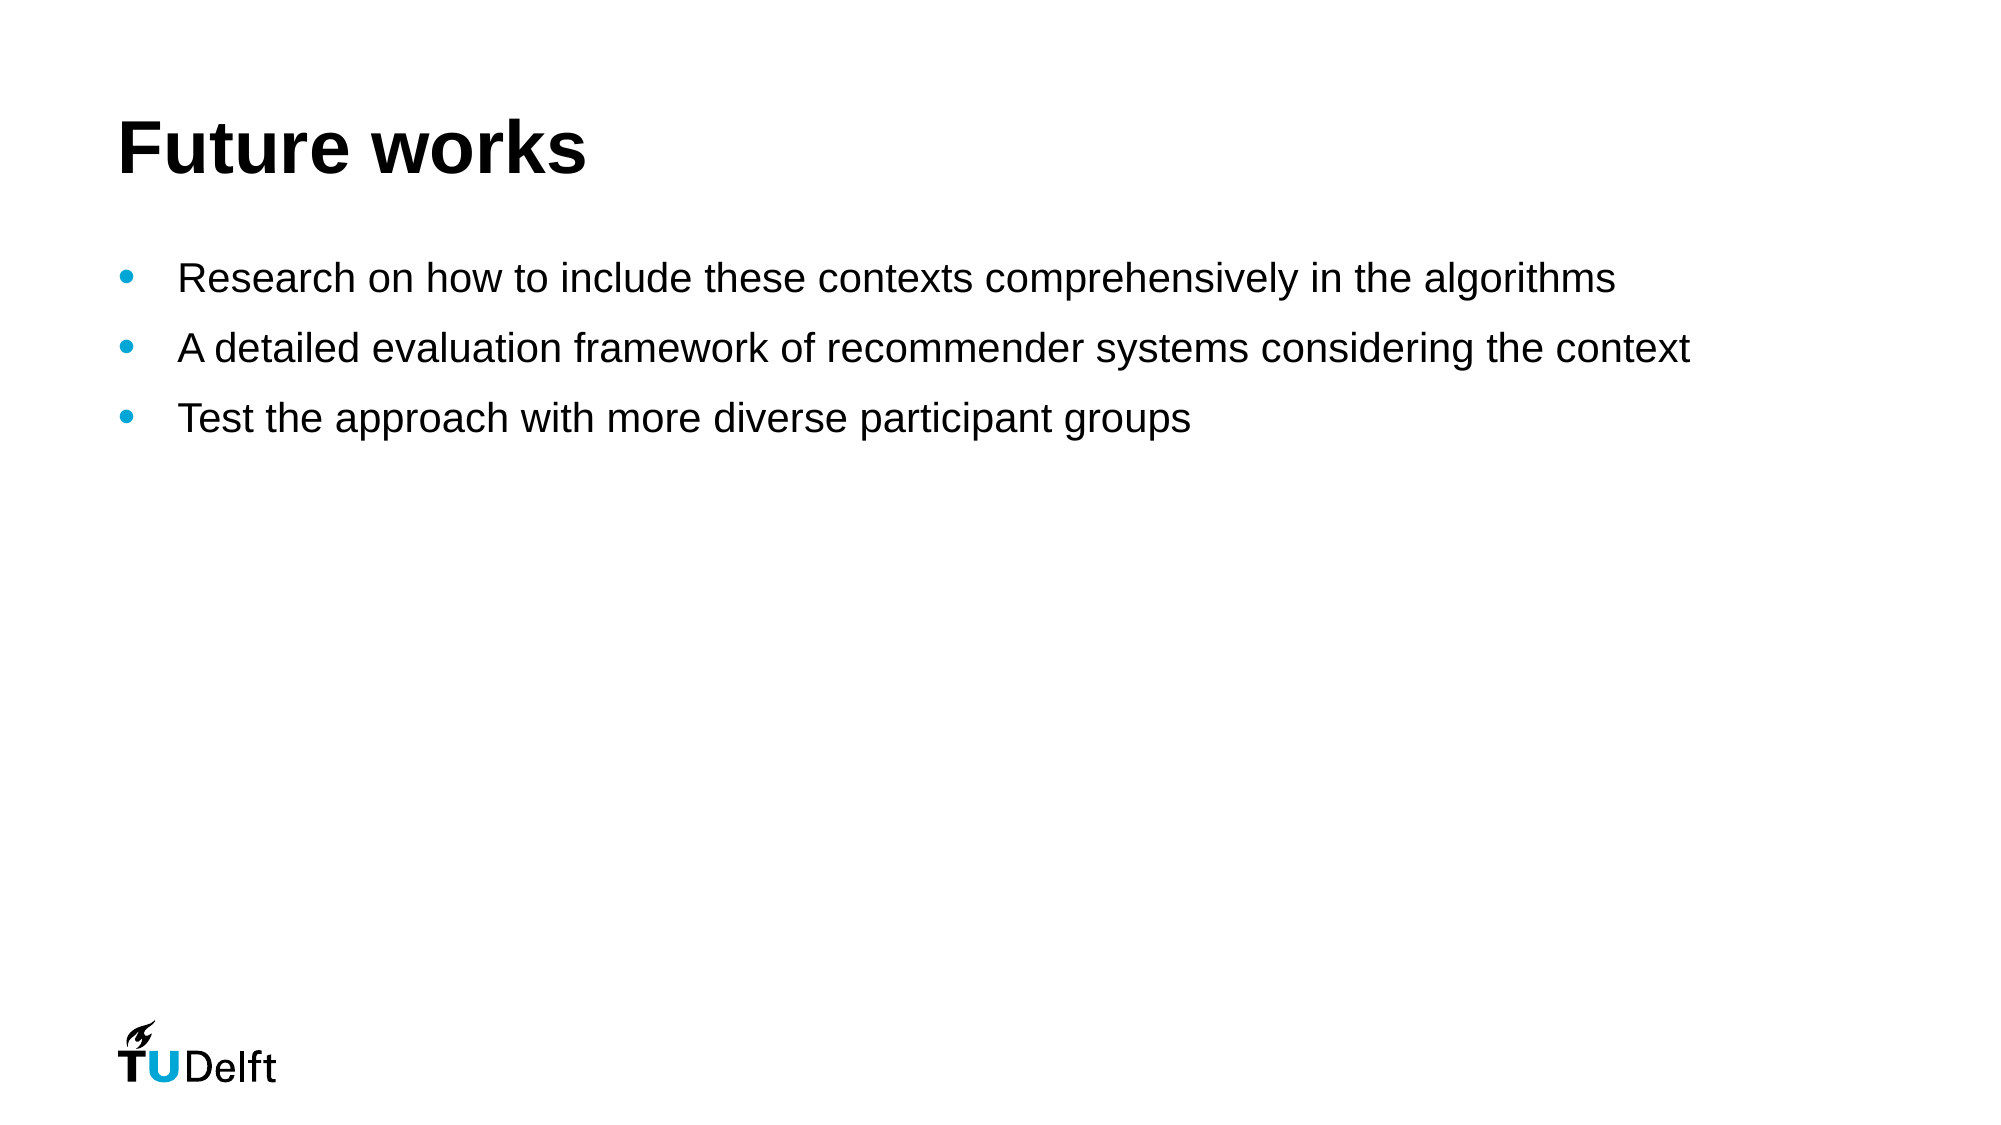

# Future works
Research on how to include these contexts comprehensively in the algorithms
A detailed evaluation framework of recommender systems considering the context
Test the approach with more diverse participant groups